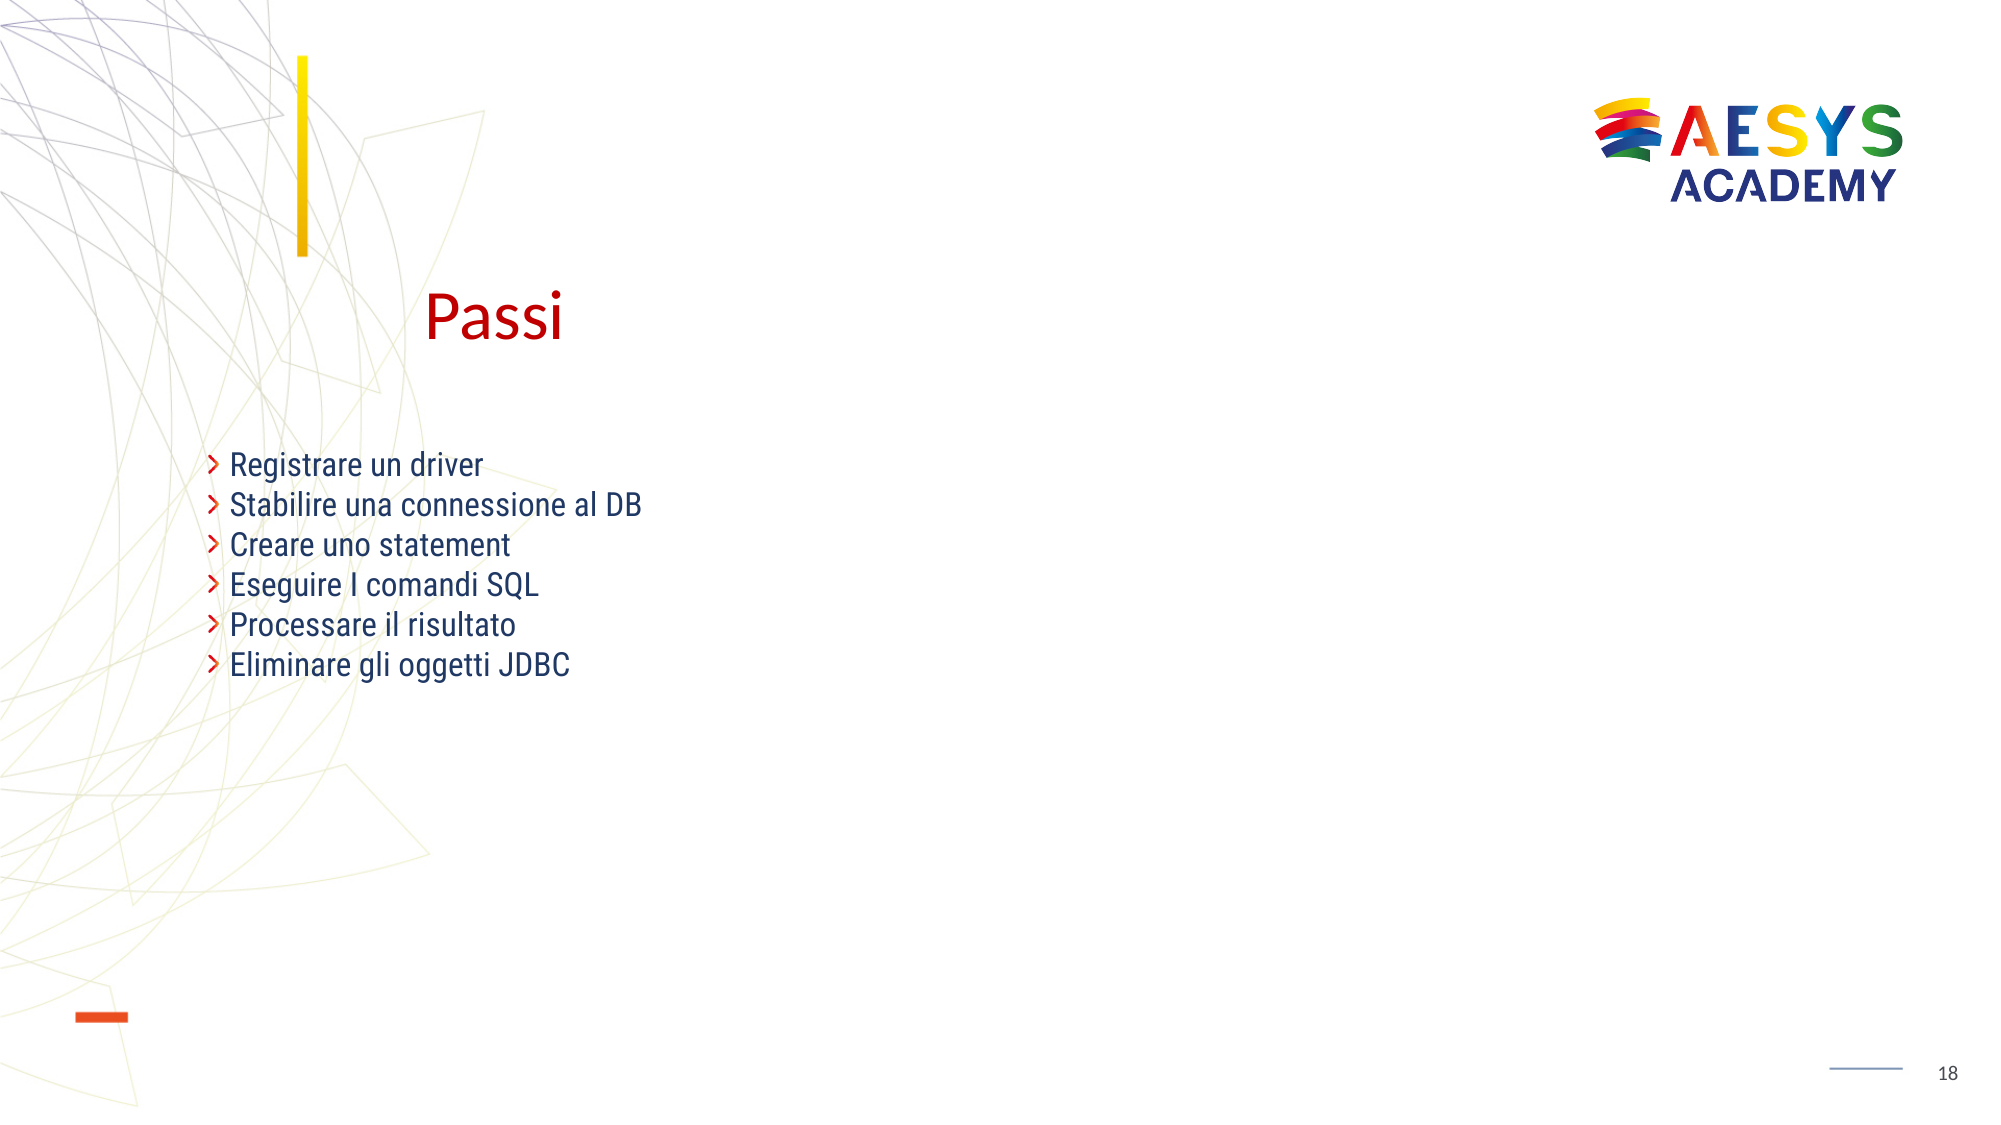

# Passi
Registrare un driver
Stabilire una connessione al DB
Creare uno statement
Eseguire I comandi SQL
Processare il risultato
Eliminare gli oggetti JDBC
18